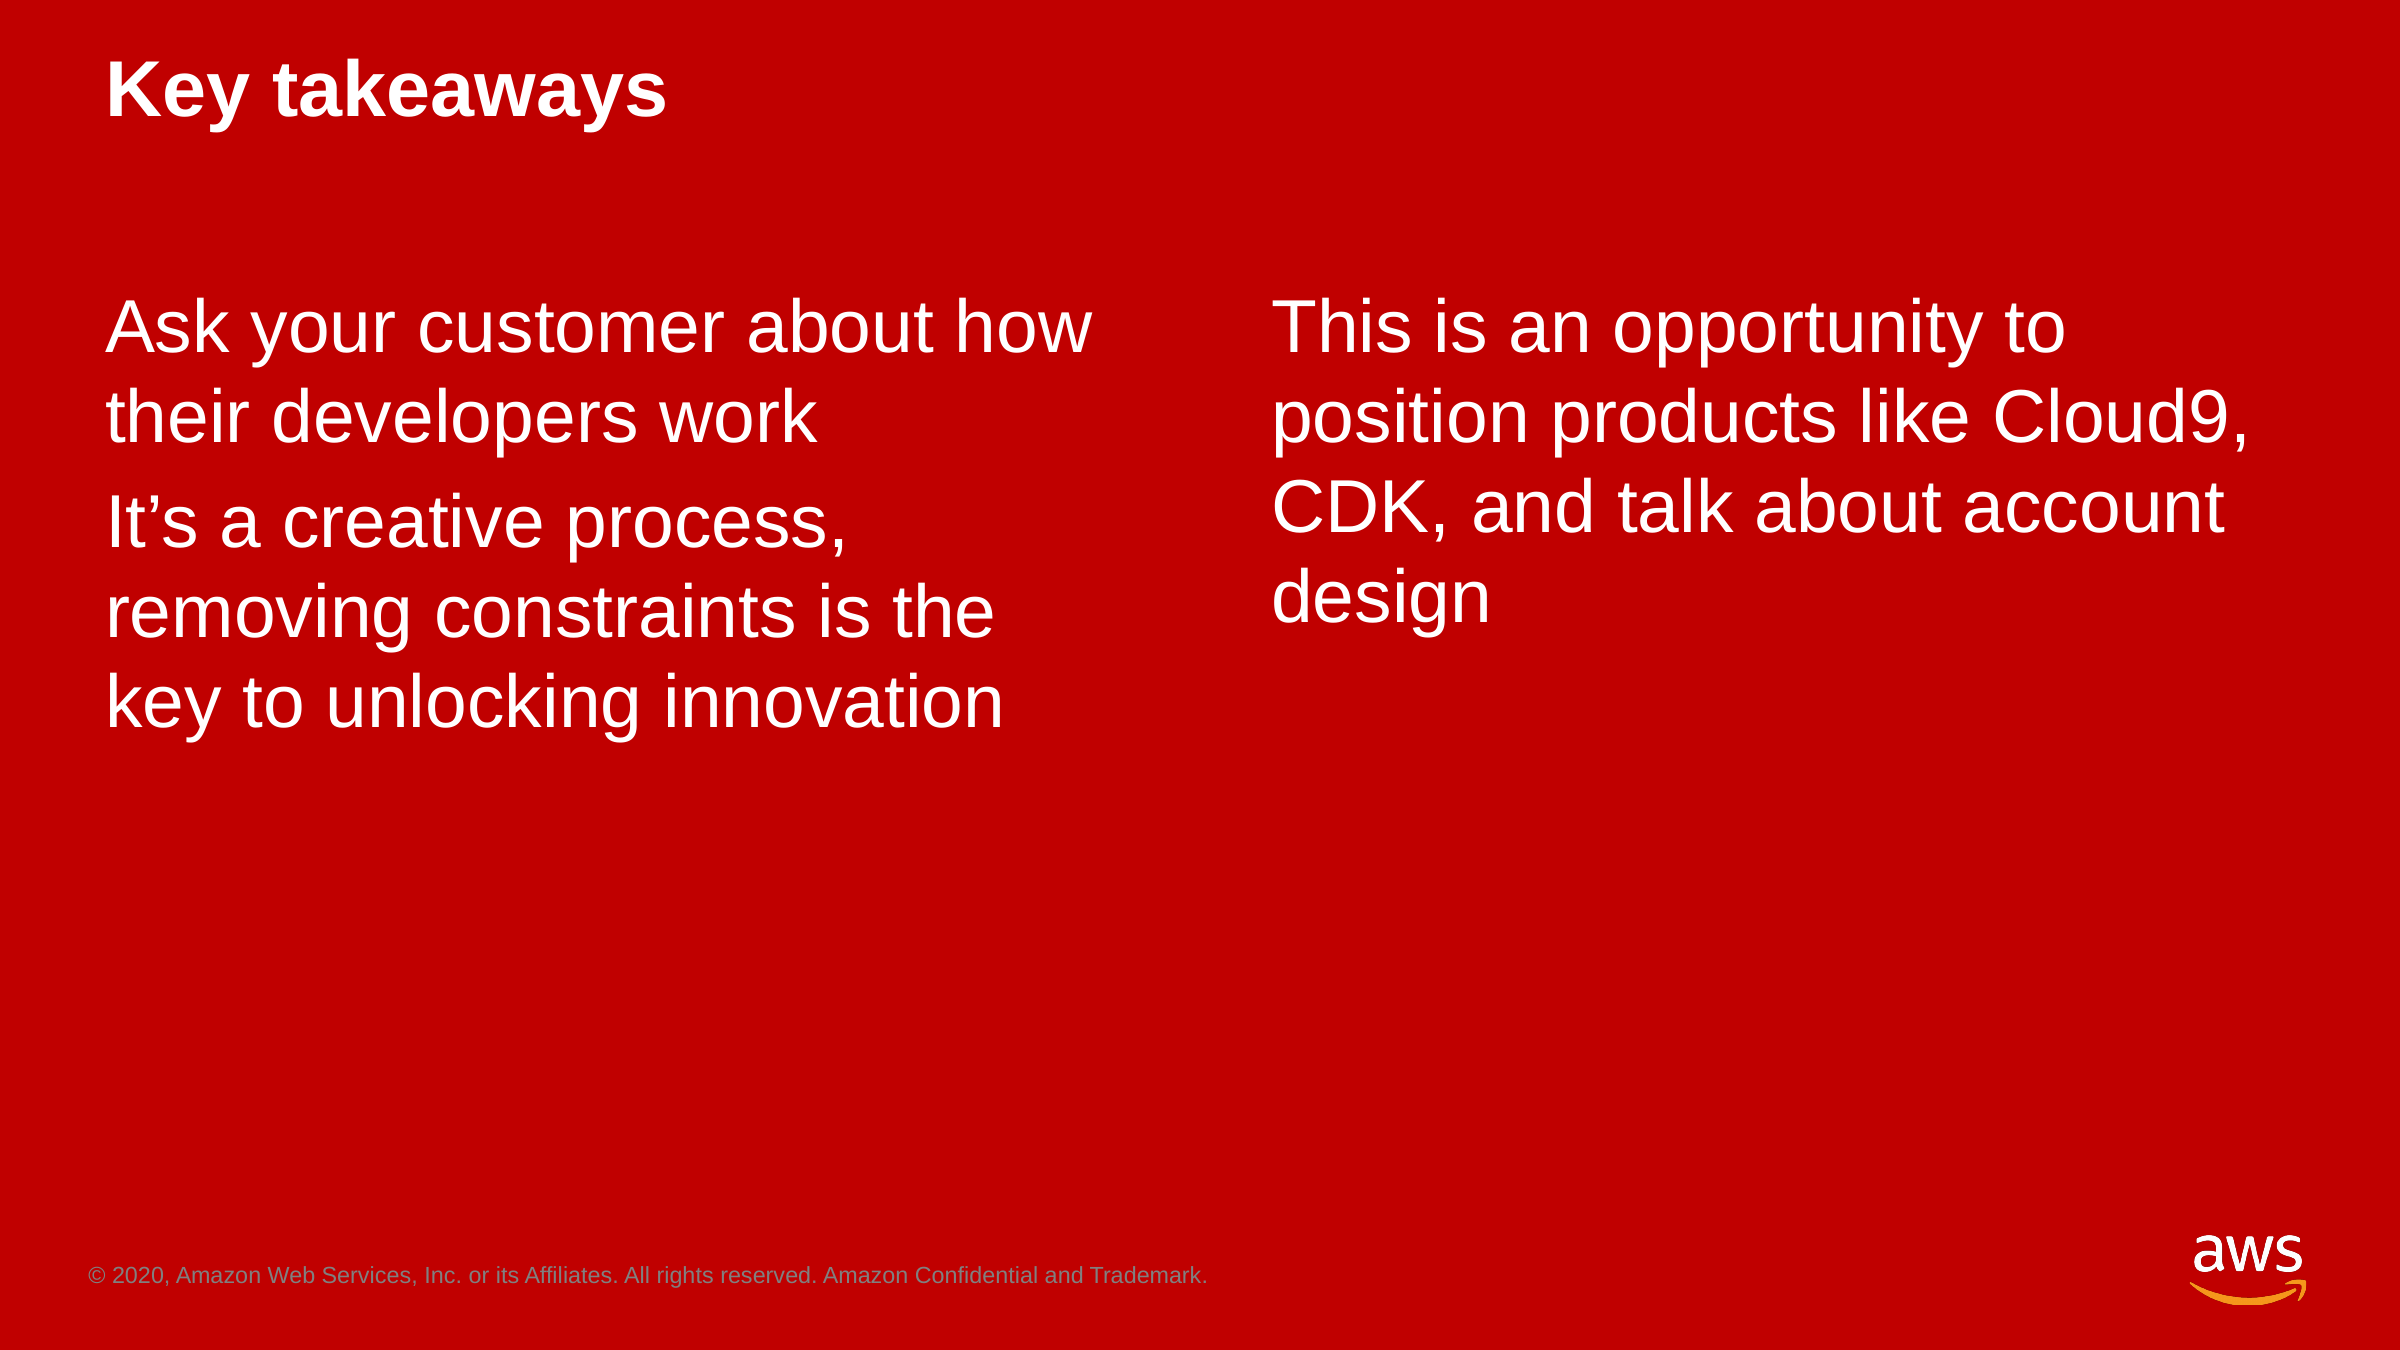

# Key takeaways
Ask your customer about how their developers work
It’s a creative process, removing constraints is the key to unlocking innovation
This is an opportunity to position products like Cloud9, CDK, and talk about account design